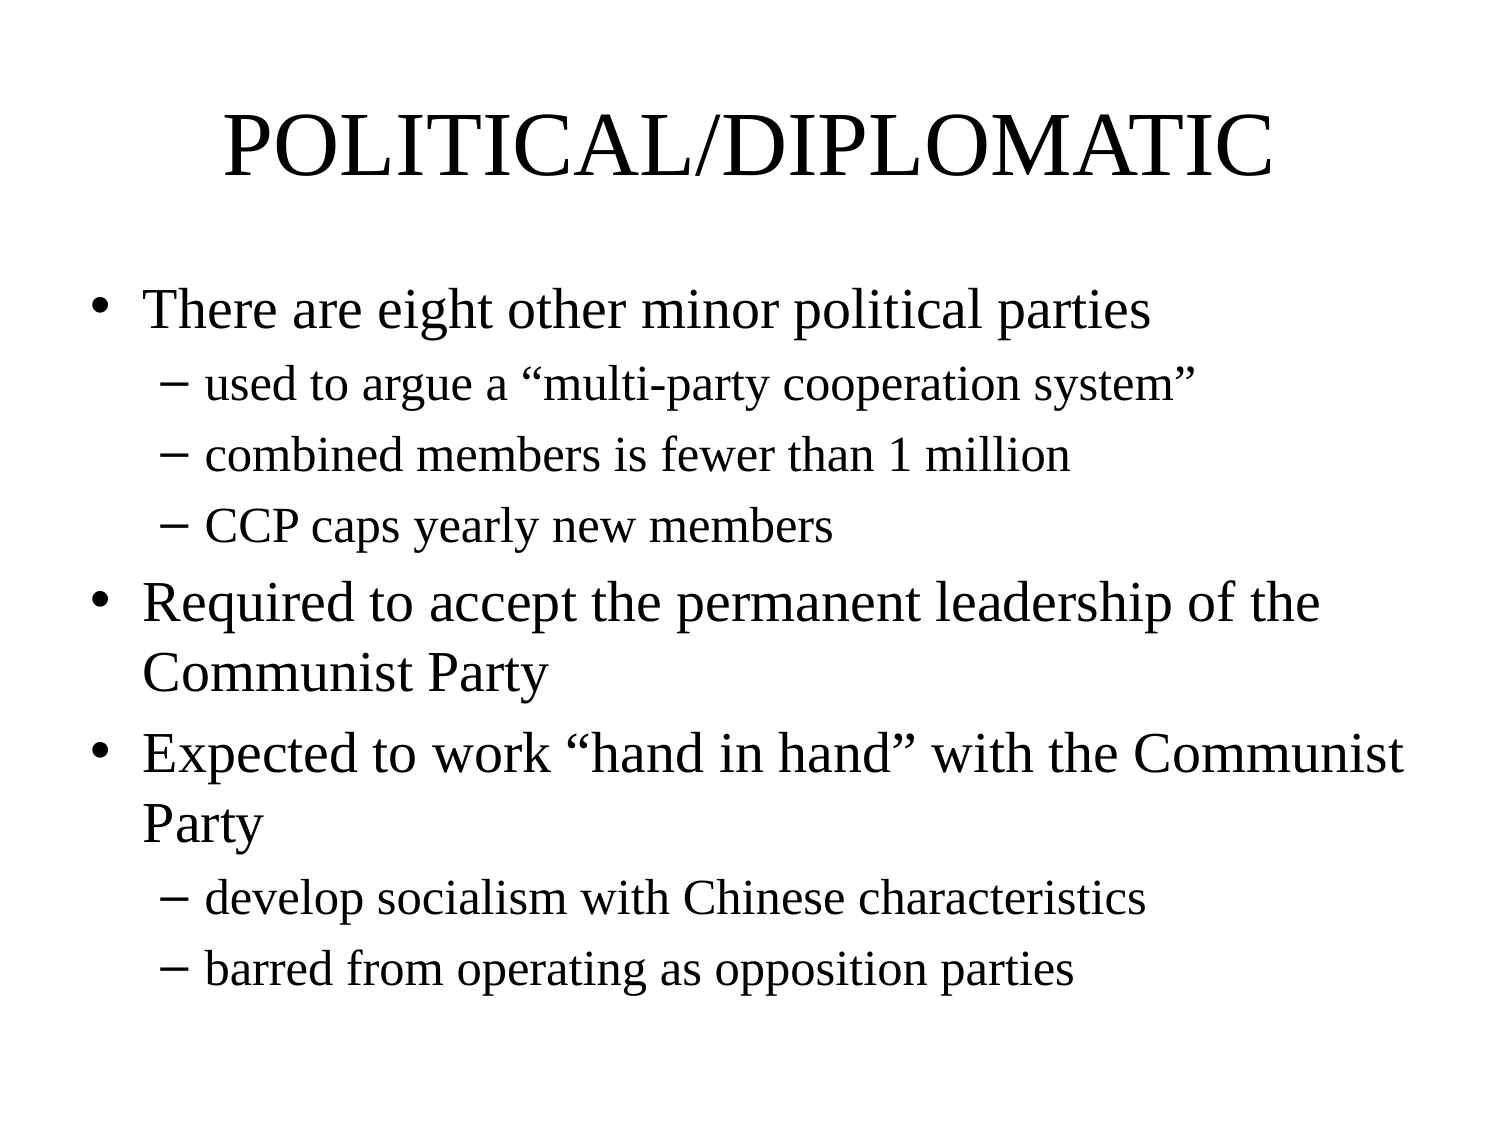

# POLITICAL/DIPLOMATIC
There are eight other minor political parties
used to argue a “multi-party cooperation system”
combined members is fewer than 1 million
CCP caps yearly new members
Required to accept the permanent leadership of the Communist Party
Expected to work “hand in hand” with the Communist Party
develop socialism with Chinese characteristics
barred from operating as opposition parties